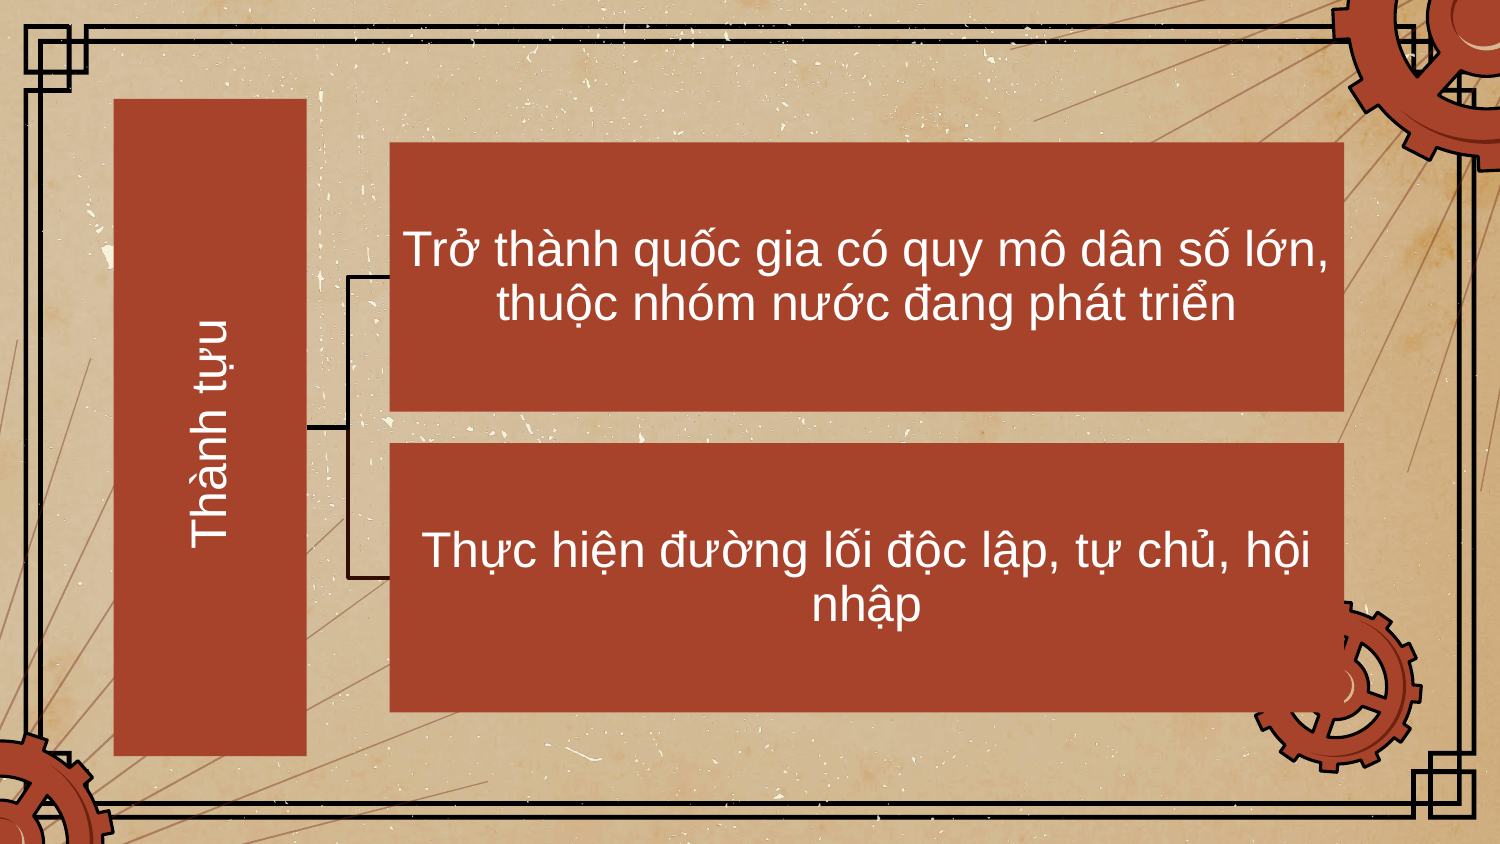

Thành tựu
Trở thành quốc gia có quy mô dân số lớn, thuộc nhóm nước đang phát triển
Thực hiện đường lối độc lập, tự chủ, hội nhập